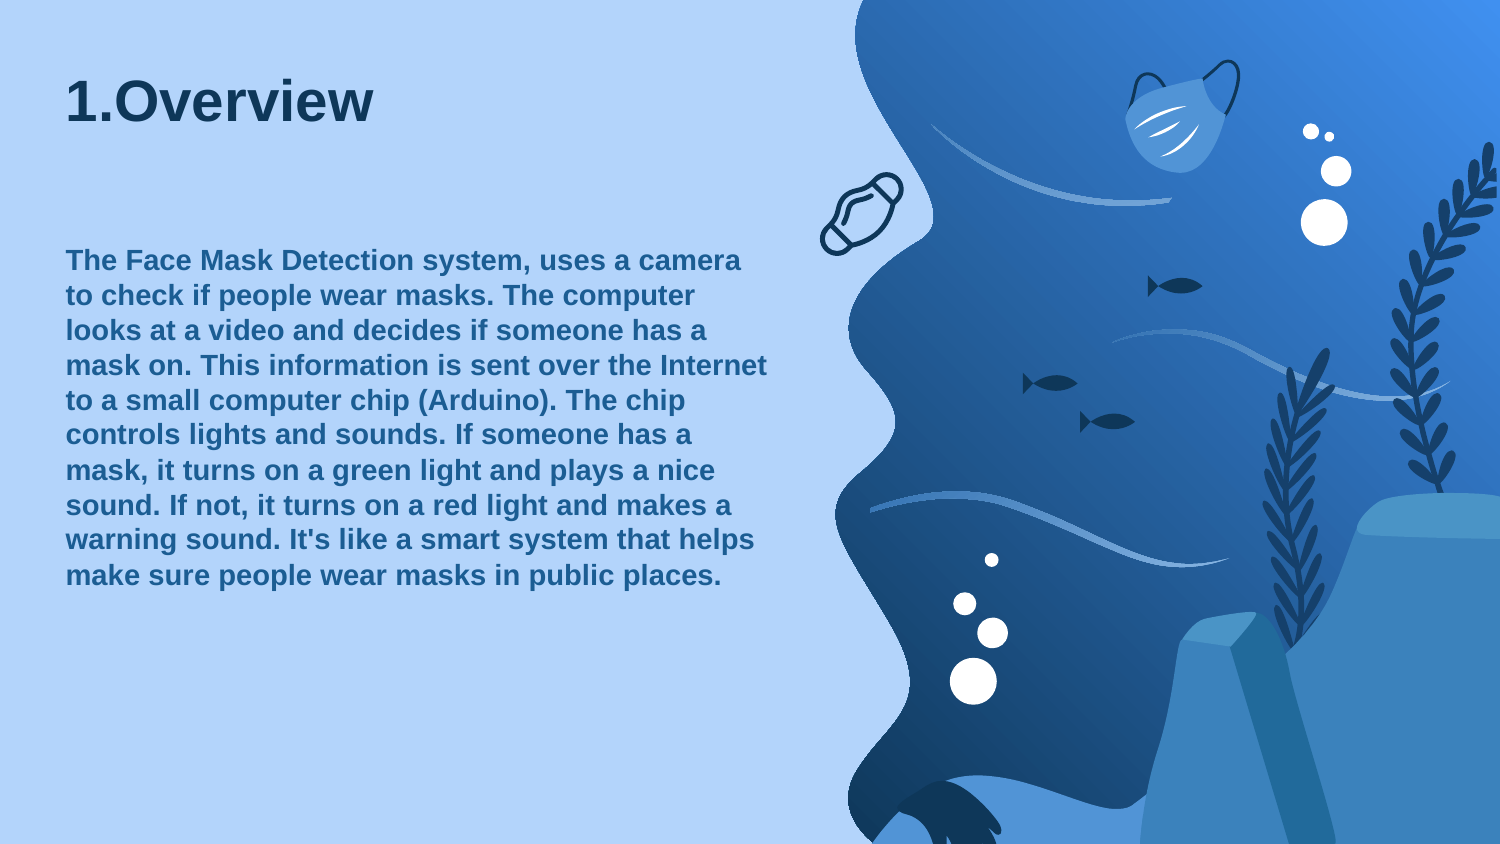

# 1.Overview

The Face Mask Detection system, uses a camera to check if people wear masks. The computer looks at a video and decides if someone has a mask on. This information is sent over the Internet to a small computer chip (Arduino). The chip controls lights and sounds. If someone has a mask, it turns on a green light and plays a nice sound. If not, it turns on a red light and makes a warning sound. It's like a smart system that helps make sure people wear masks in public places.